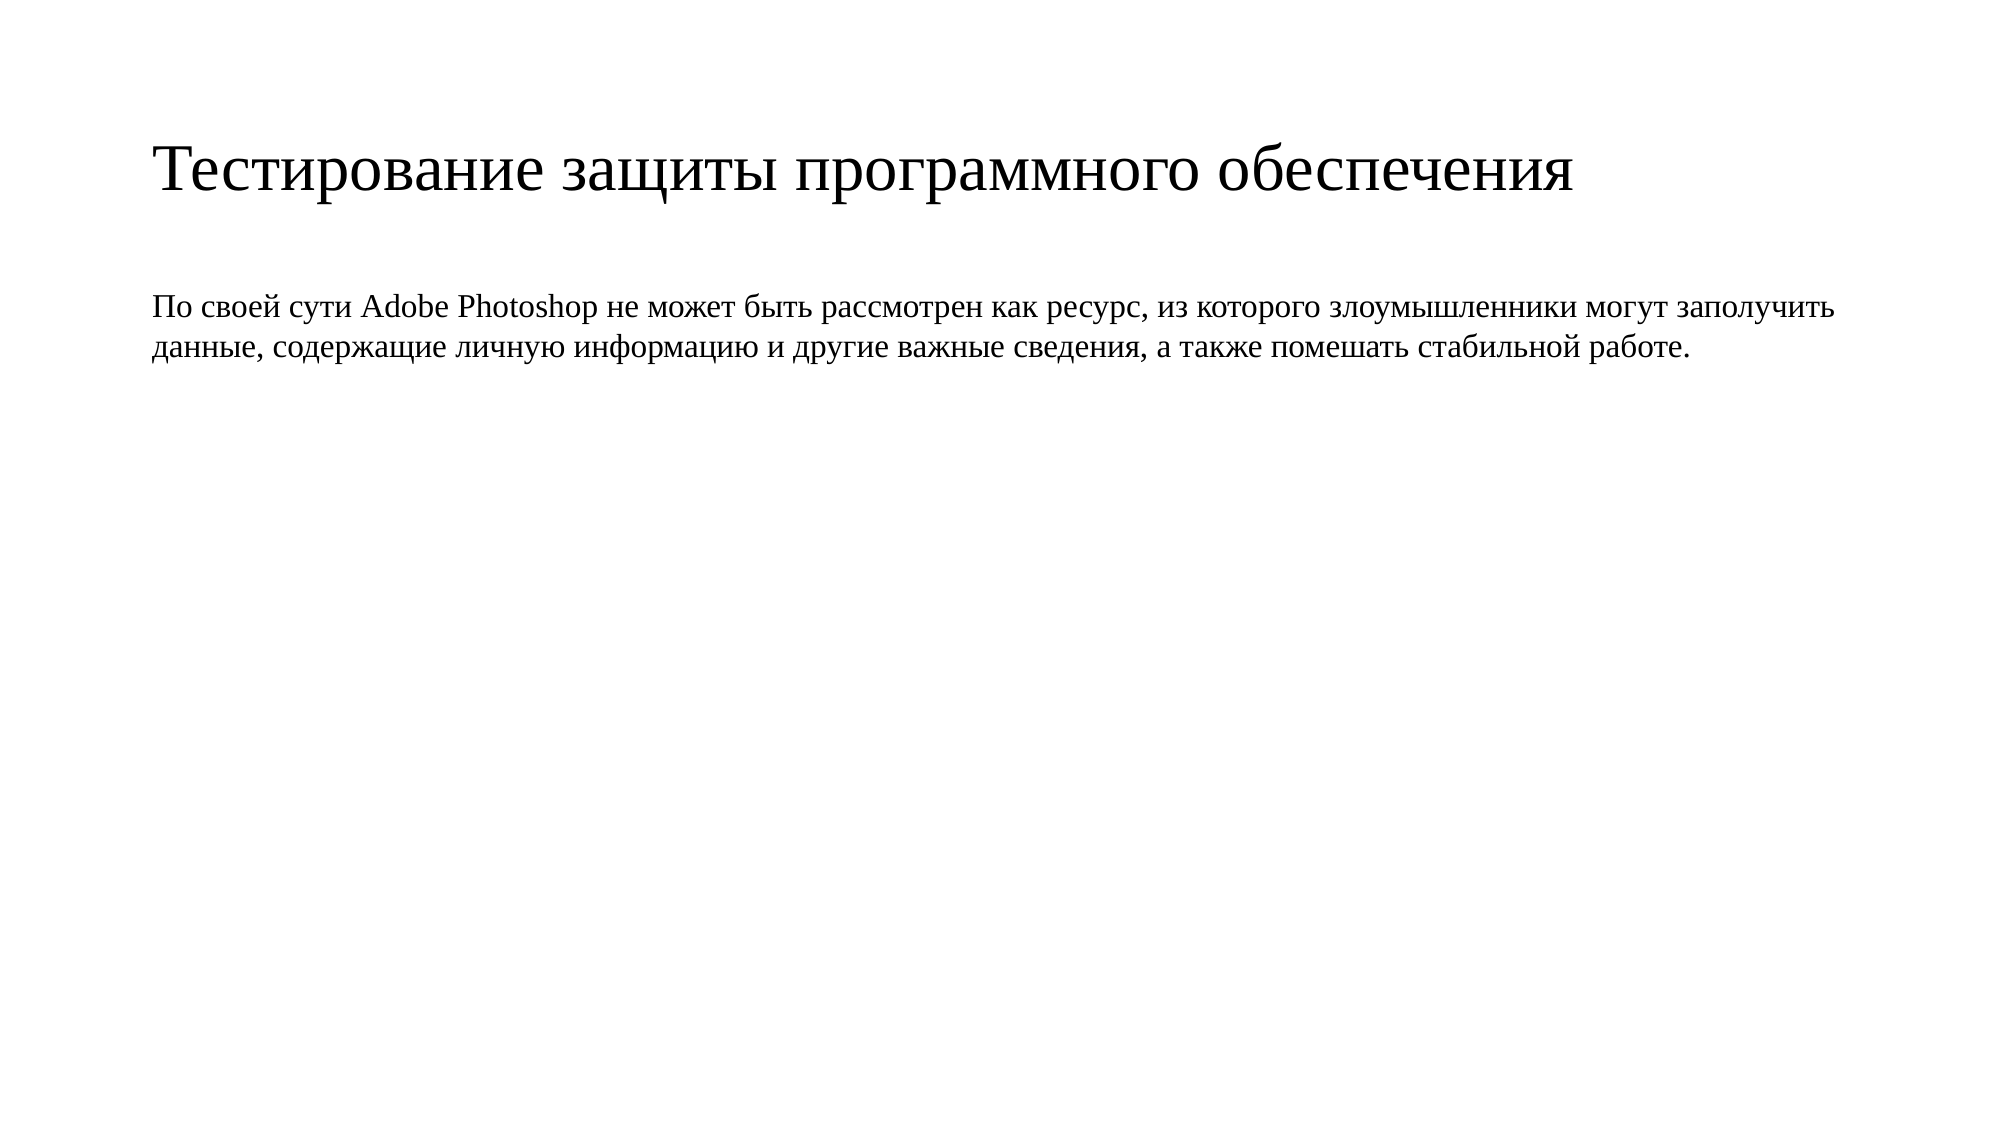

# Тестирование защиты программного обеспечения
По своей сути Adobe Photoshop не может быть рассмотрен как ресурс, из которого злоумышленники могут заполучить данные, содержащие личную информацию и другие важные сведения, а также помешать стабильной работе.